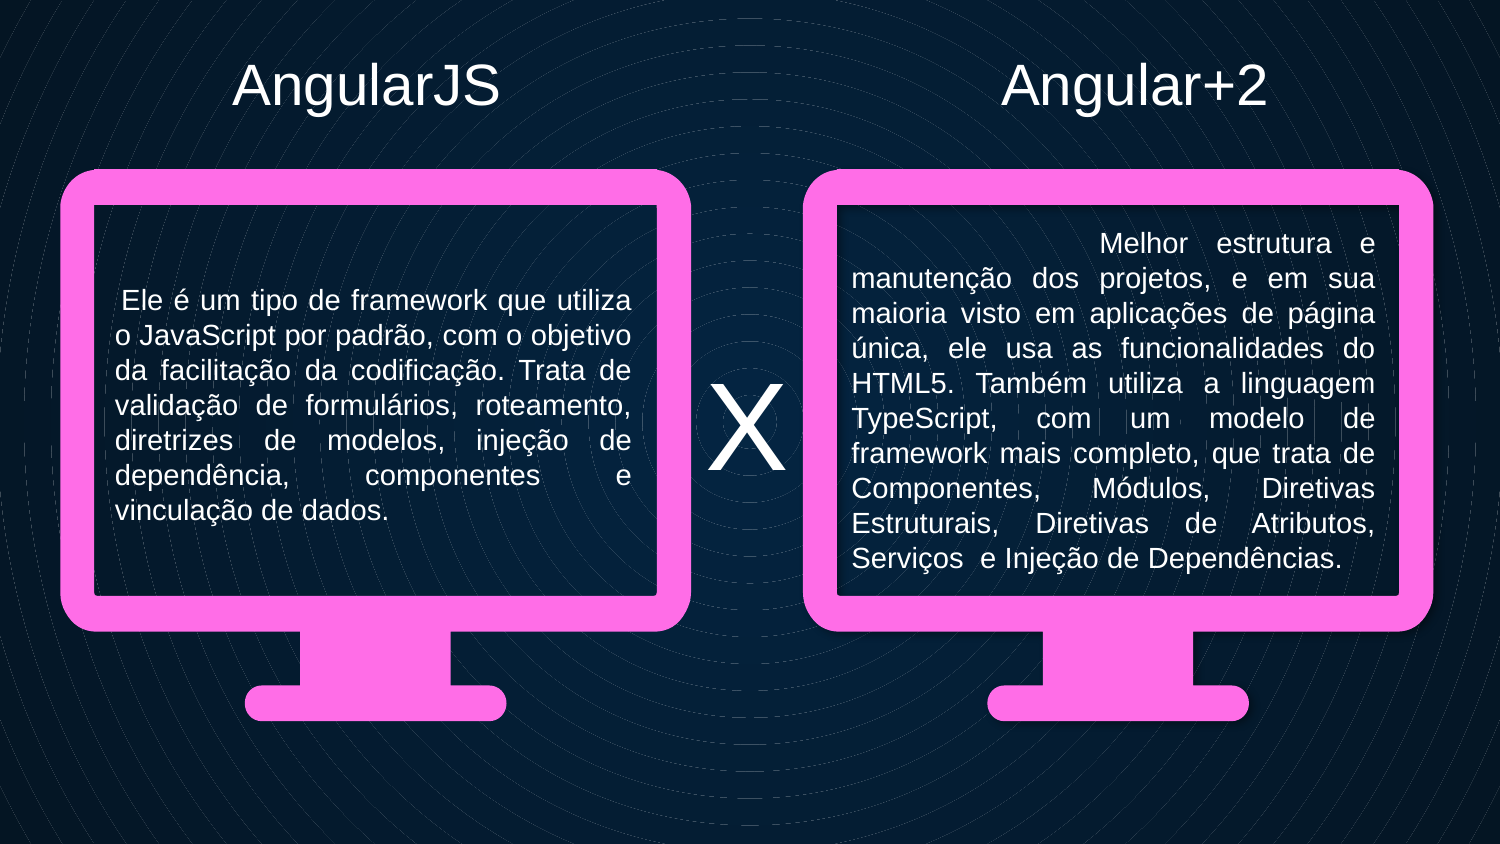

Angular+2
# AngularJS

     	Melhor estrutura e manutenção dos projetos, e em sua maioria visto em aplicações de página única, ele usa as funcionalidades do HTML5. Também utiliza a linguagem TypeScript, com um modelo de framework mais completo, que trata de Componentes, Módulos, Diretivas Estruturais, Diretivas de Atributos, Serviços  e Injeção de Dependências.

 Ele é um tipo de framework que utiliza o JavaScript por padrão, com o objetivo da facilitação da codificação. Trata de validação de formulários, roteamento, diretrizes de modelos, injeção de dependência, componentes e vinculação de dados.

X